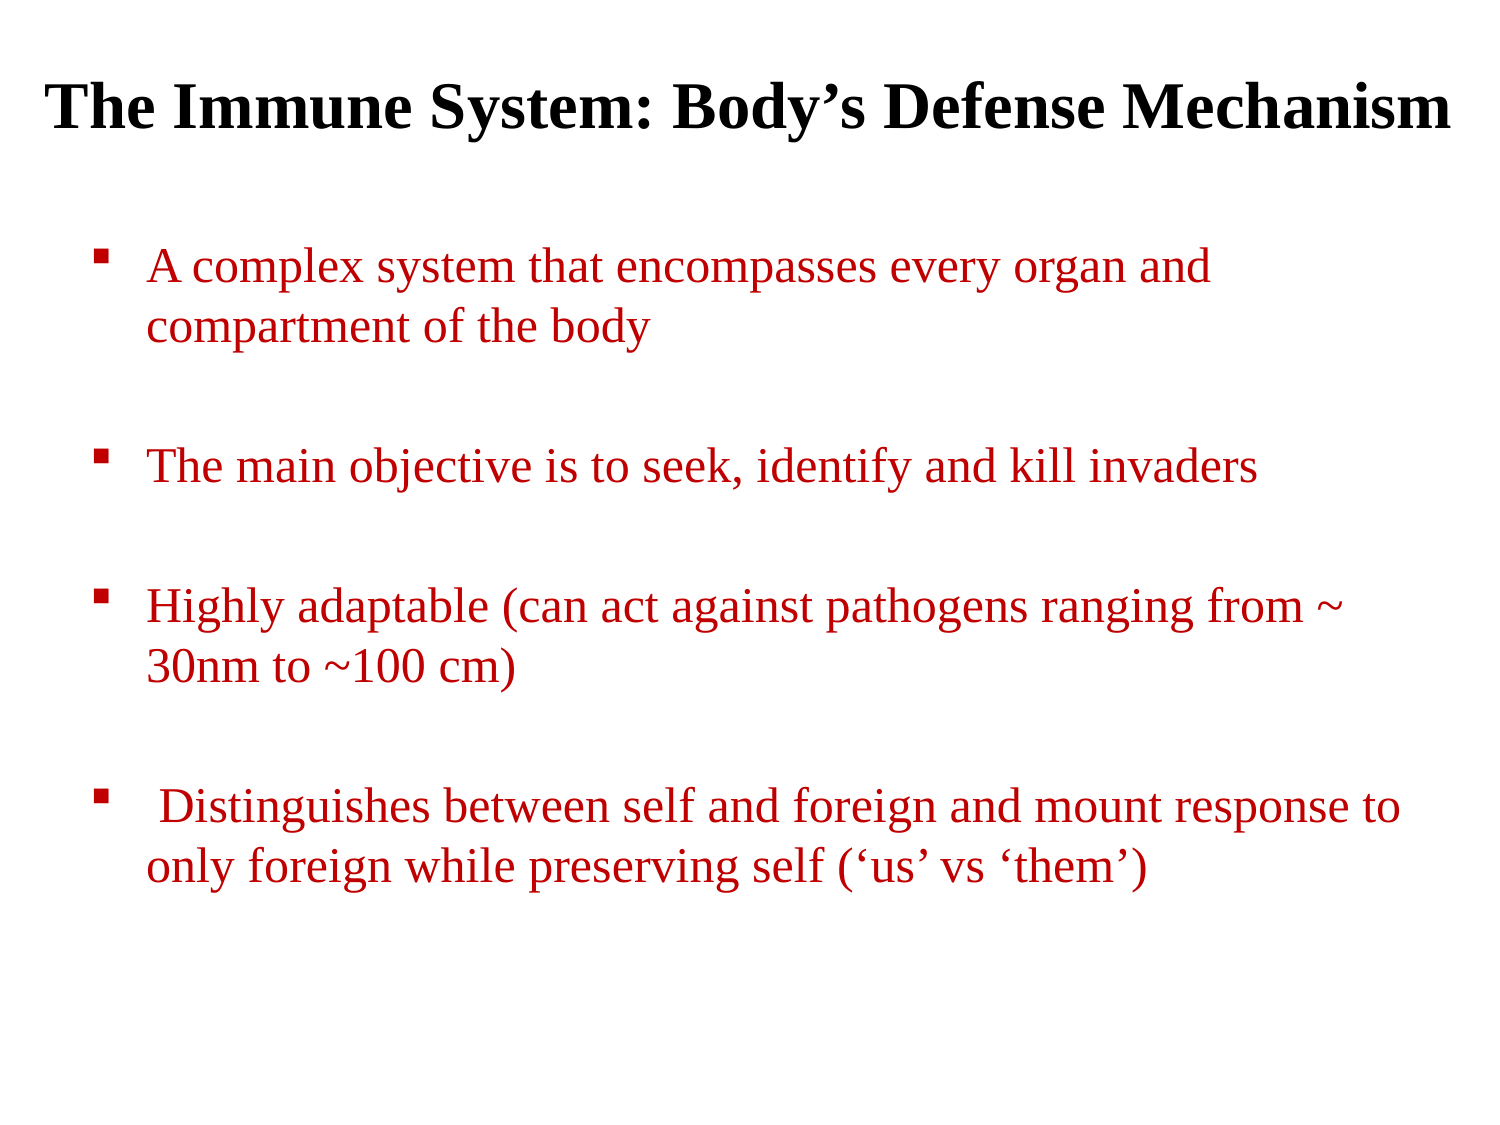

The Immune System: Body’s Defense Mechanism
A complex system that encompasses every organ and compartment of the body

The main objective is to seek, identify and kill invaders

Highly adaptable (can act against pathogens ranging from ~ 30nm to ~100 cm)

 Distinguishes between self and foreign and mount response to only foreign while preserving self (‘us’ vs ‘them’)